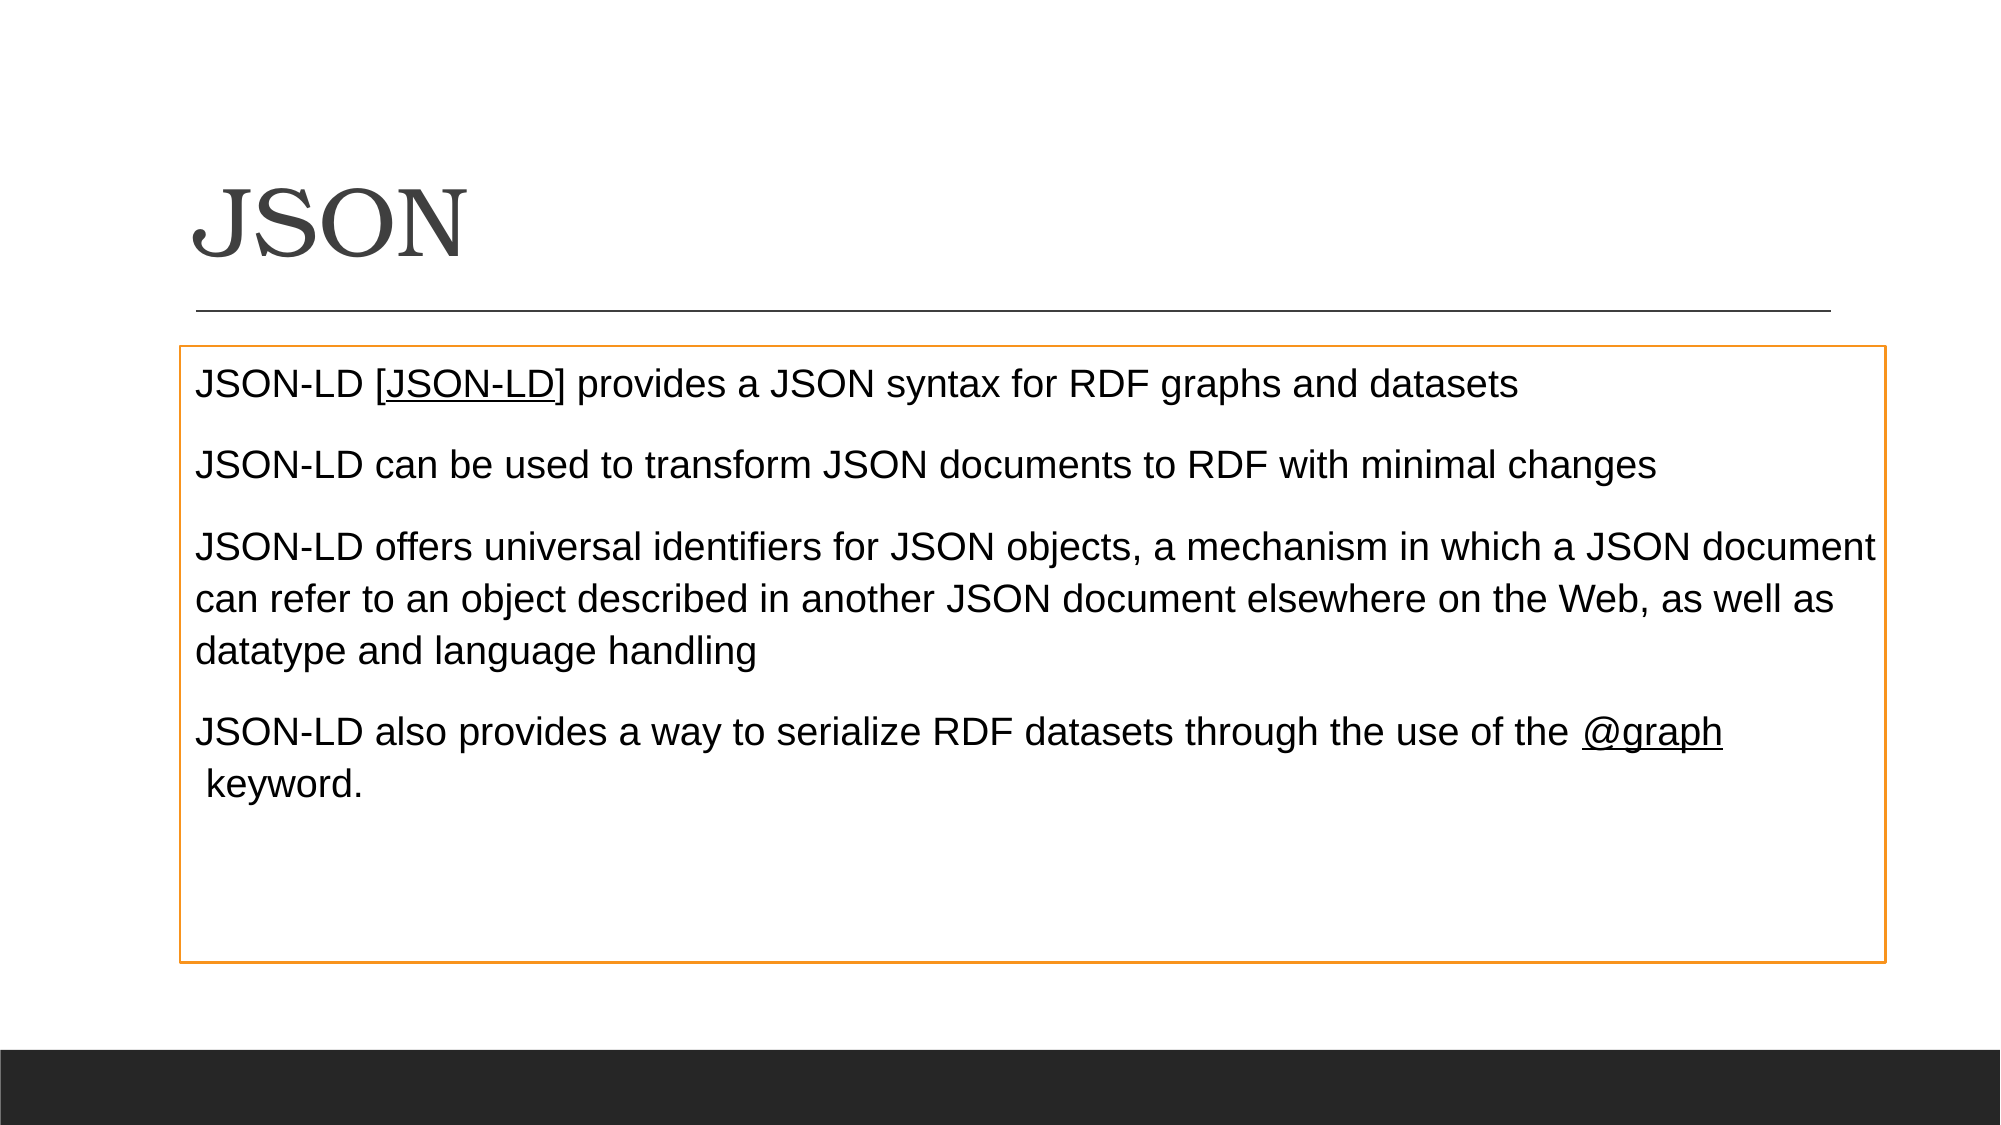

# JSON
JSON-LD [JSON-LD] provides a JSON syntax for RDF graphs and datasets
JSON-LD can be used to transform JSON documents to RDF with minimal changes
JSON-LD offers universal identifiers for JSON objects, a mechanism in which a JSON document can refer to an object described in another JSON document elsewhere on the Web, as well as datatype and language handling
JSON-LD also provides a way to serialize RDF datasets through the use of the @graph keyword.